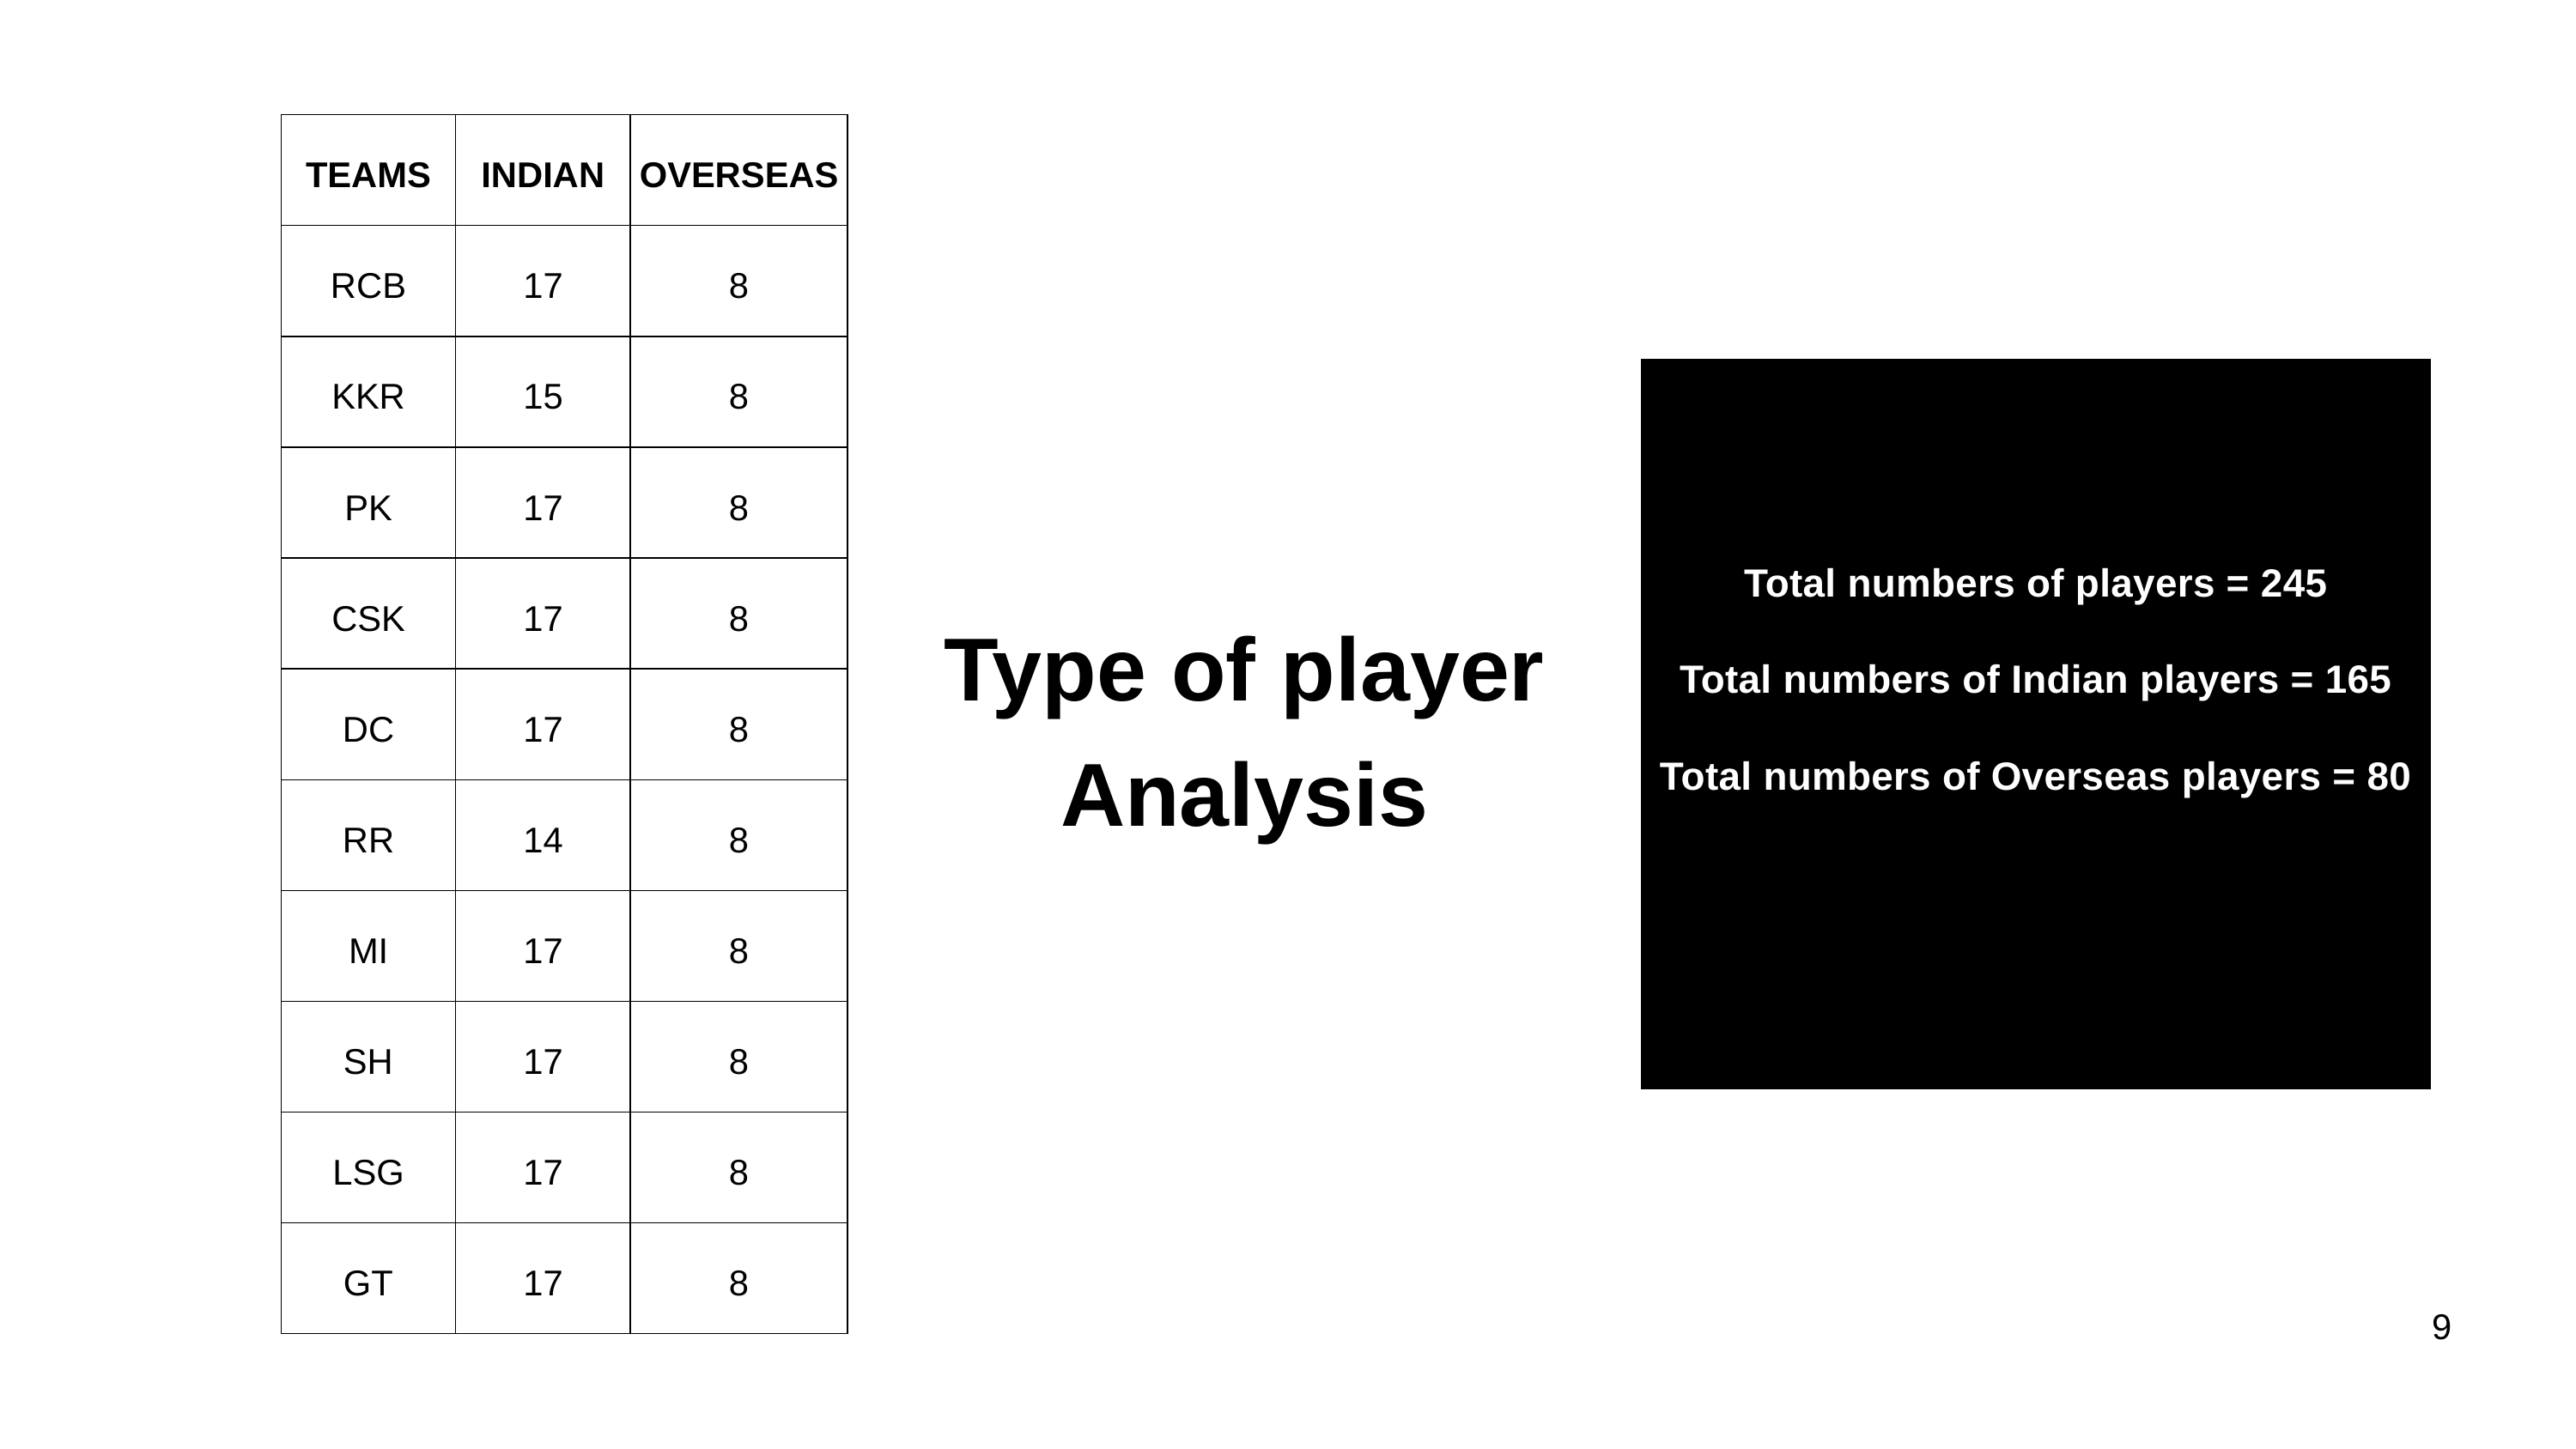

| TEAMS | INDIAN | OVERSEAS |
| --- | --- | --- |
| RCB | 17 | 8 |
| KKR | 15 | 8 |
| PK | 17 | 8 |
| CSK | 17 | 8 |
| DC | 17 | 8 |
| RR | 14 | 8 |
| MI | 17 | 8 |
| SH | 17 | 8 |
| LSG | 17 | 8 |
| GT | 17 | 8 |

Total numbers of players = 245
Total numbers of Indian players = 165
Total numbers of Overseas players = 80

Type of player Analysis
9